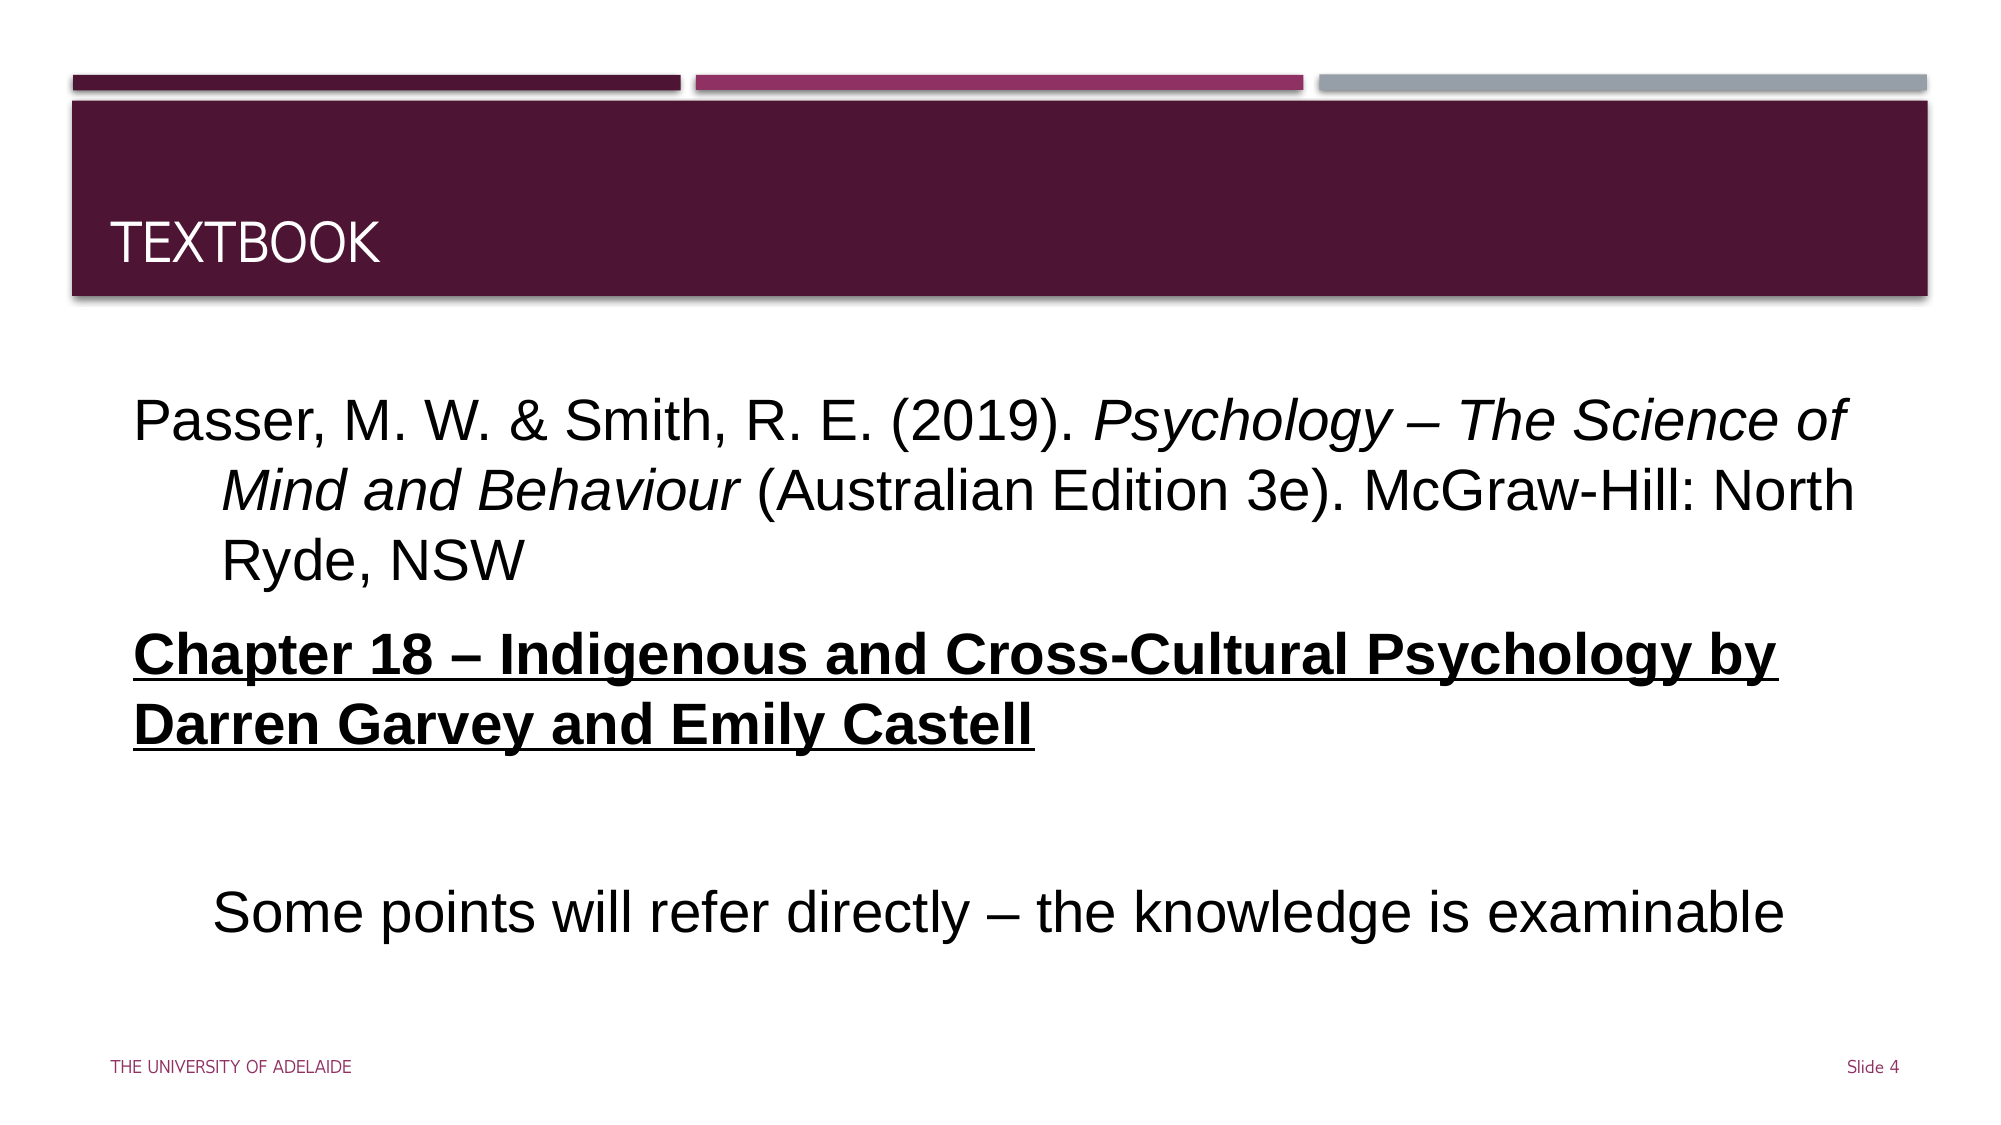

# Textbook
Passer, M. W. & Smith, R. E. (2019). Psychology – The Science of Mind and Behaviour (Australian Edition 3e). McGraw-Hill: North Ryde, NSW
Chapter 18 – Indigenous and Cross-Cultural Psychology by Darren Garvey and Emily Castell

Some points will refer directly – the knowledge is examinable
Slide 4
The University of Adelaide